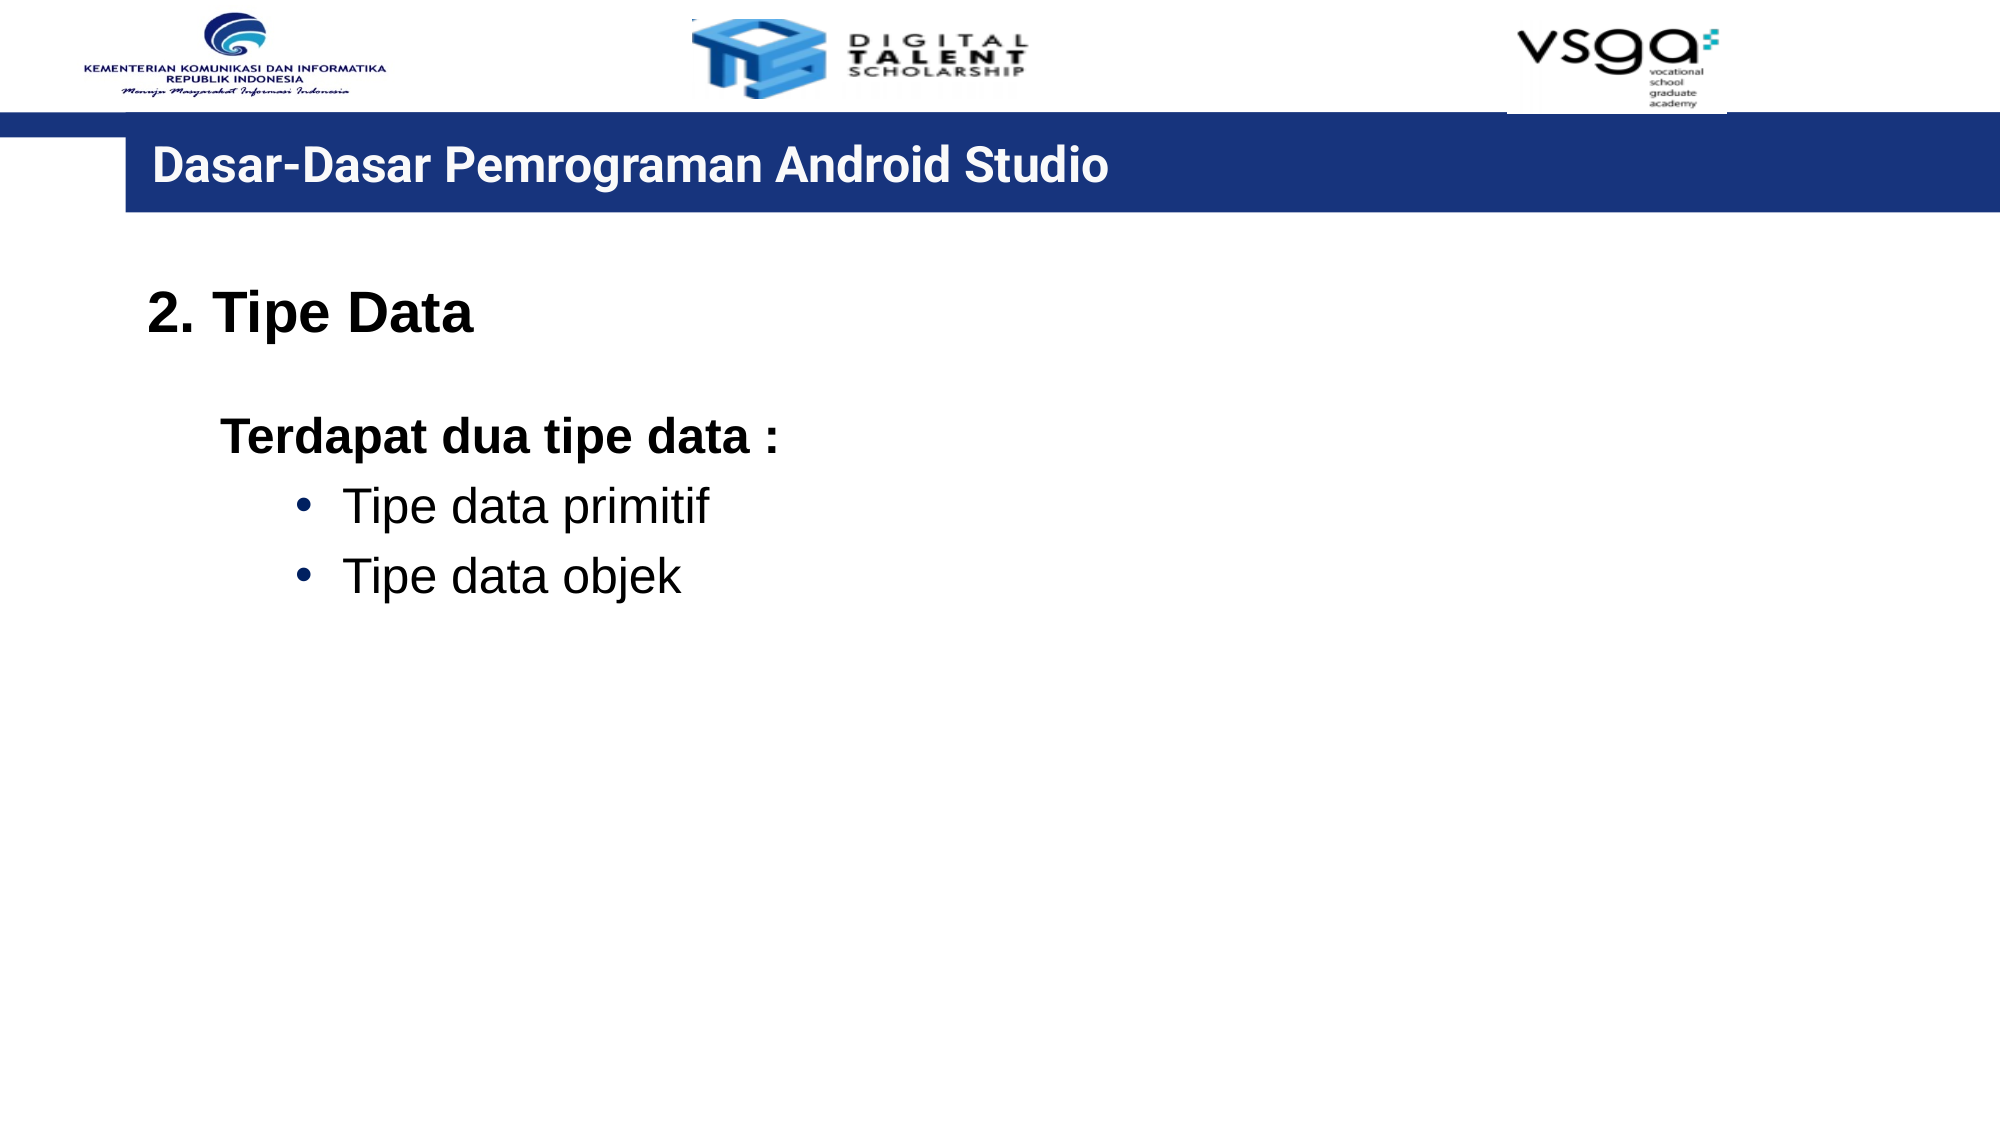

Dasar-Dasar Pemrograman Android Studio
2. Tipe Data
Terdapat dua tipe data :
Tipe data primitif
Tipe data objek